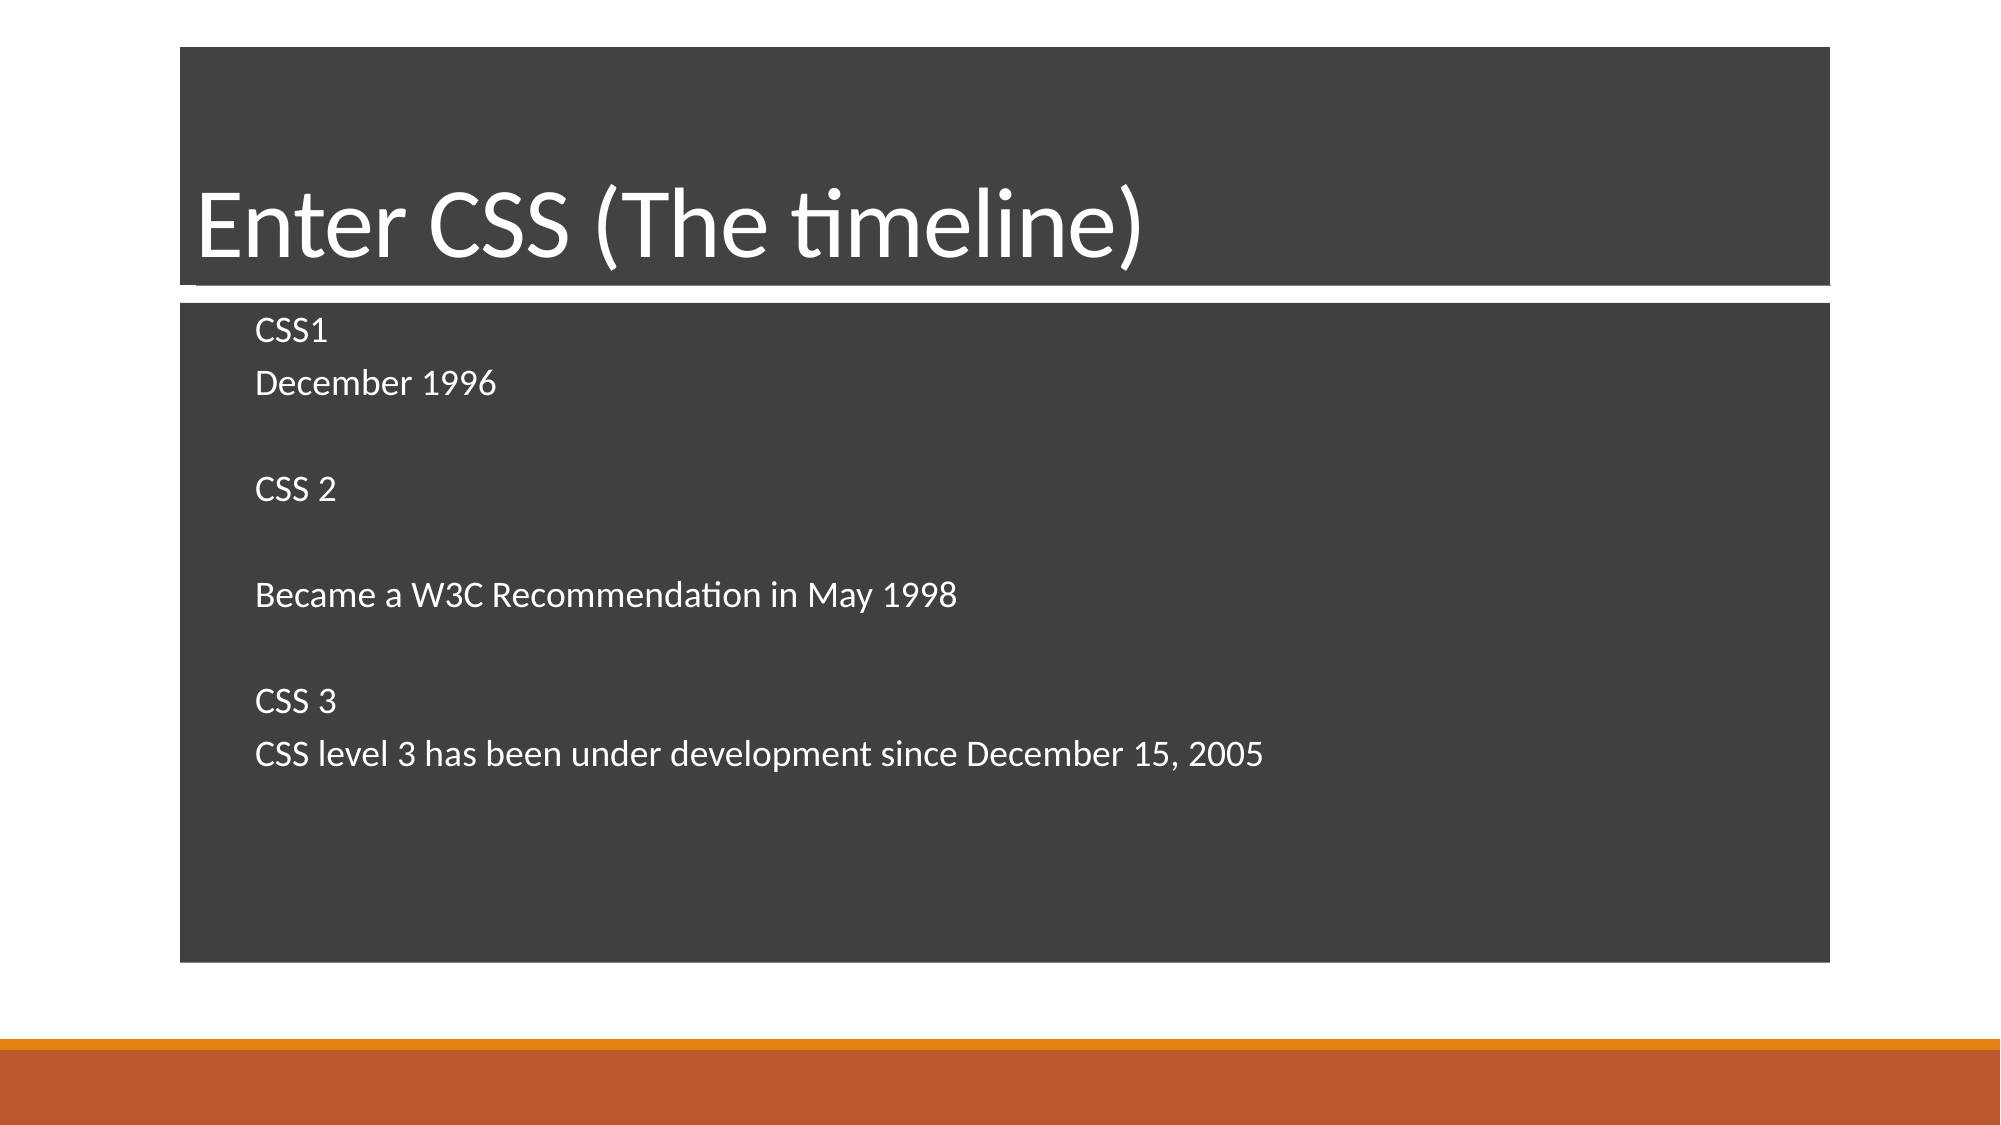

# Enter CSS (The timeline)
CSS1
December 1996

CSS 2

Became a W3C Recommendation in May 1998

CSS 3
CSS level 3 has been under development since December 15, 2005